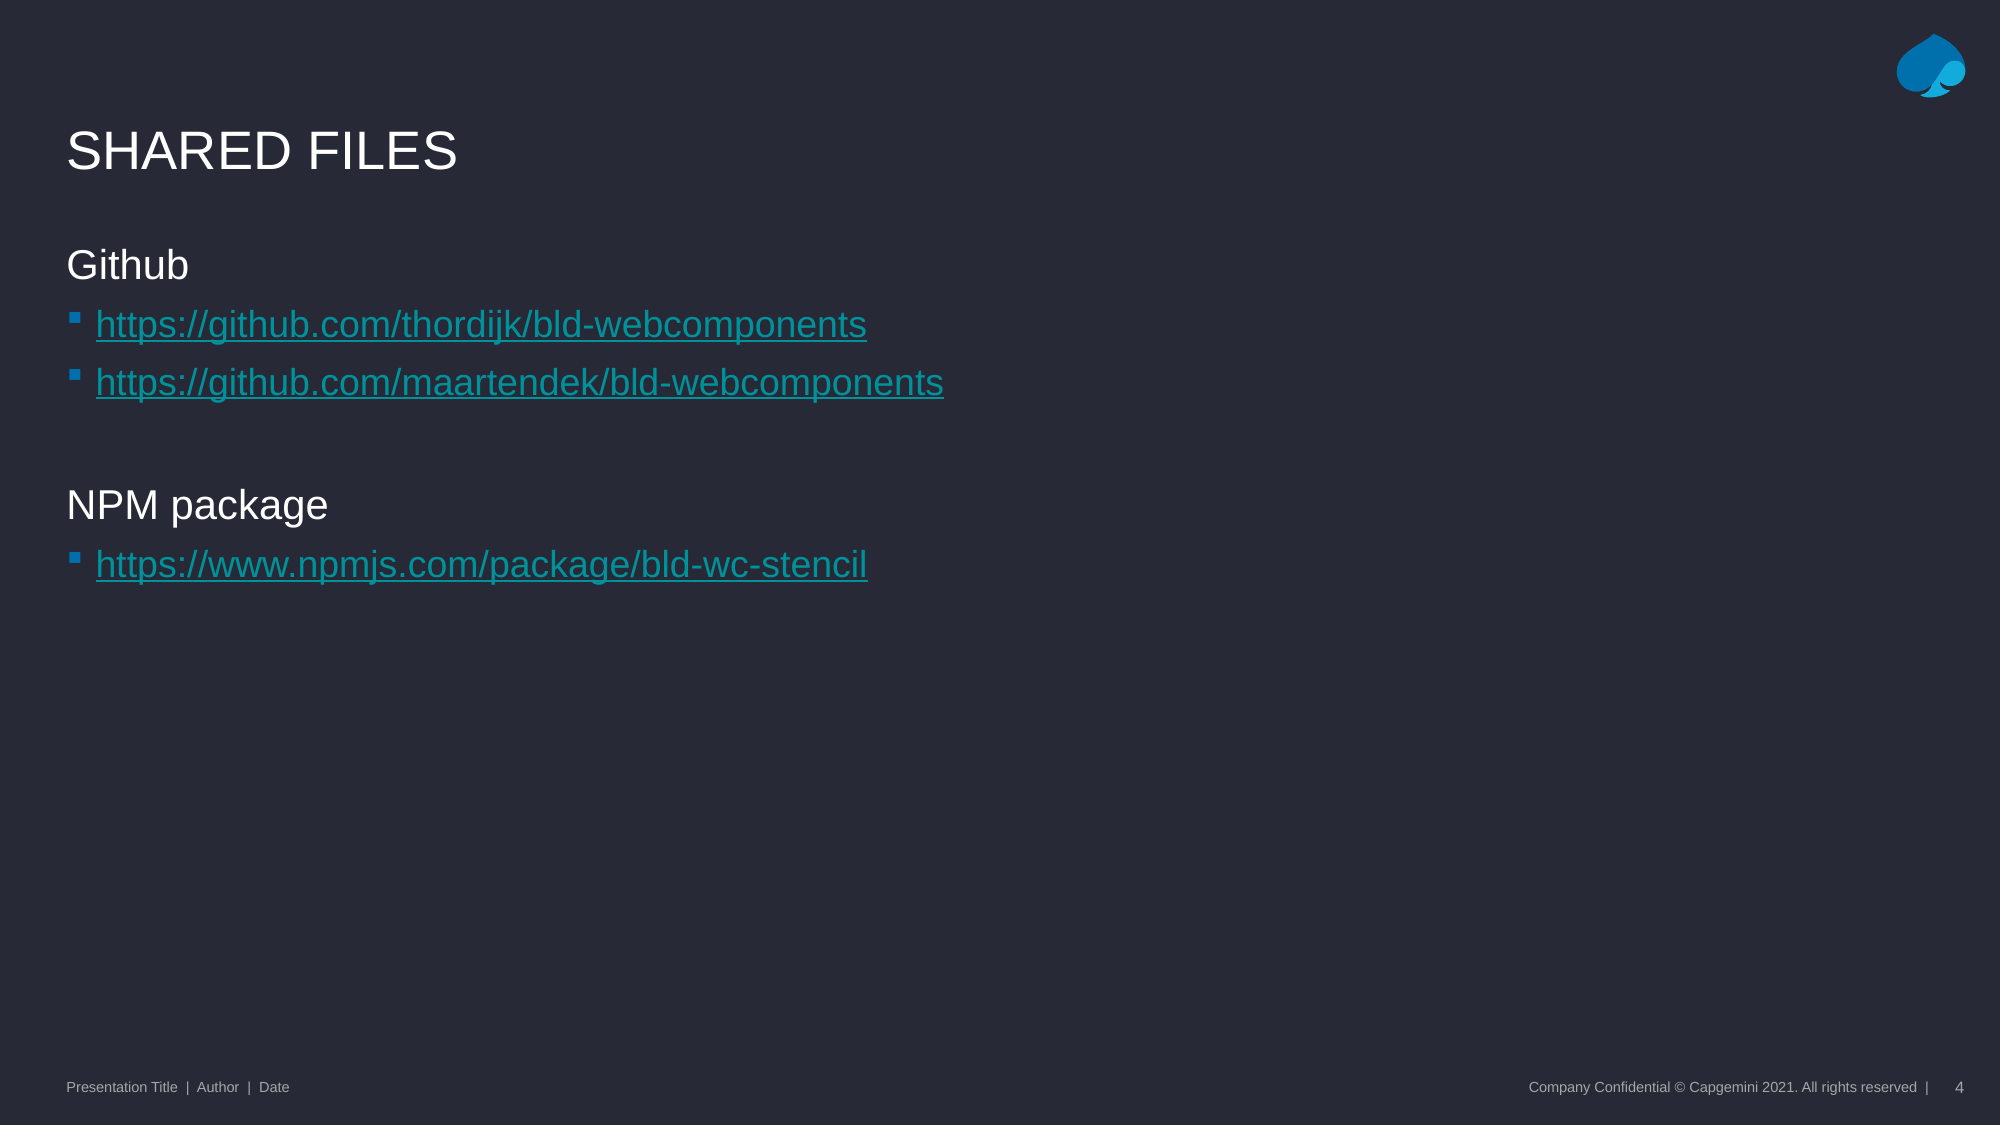

# Shared files
Github
https://github.com/thordijk/bld-webcomponents
https://github.com/maartendek/bld-webcomponents

NPM package
https://www.npmjs.com/package/bld-wc-stencil